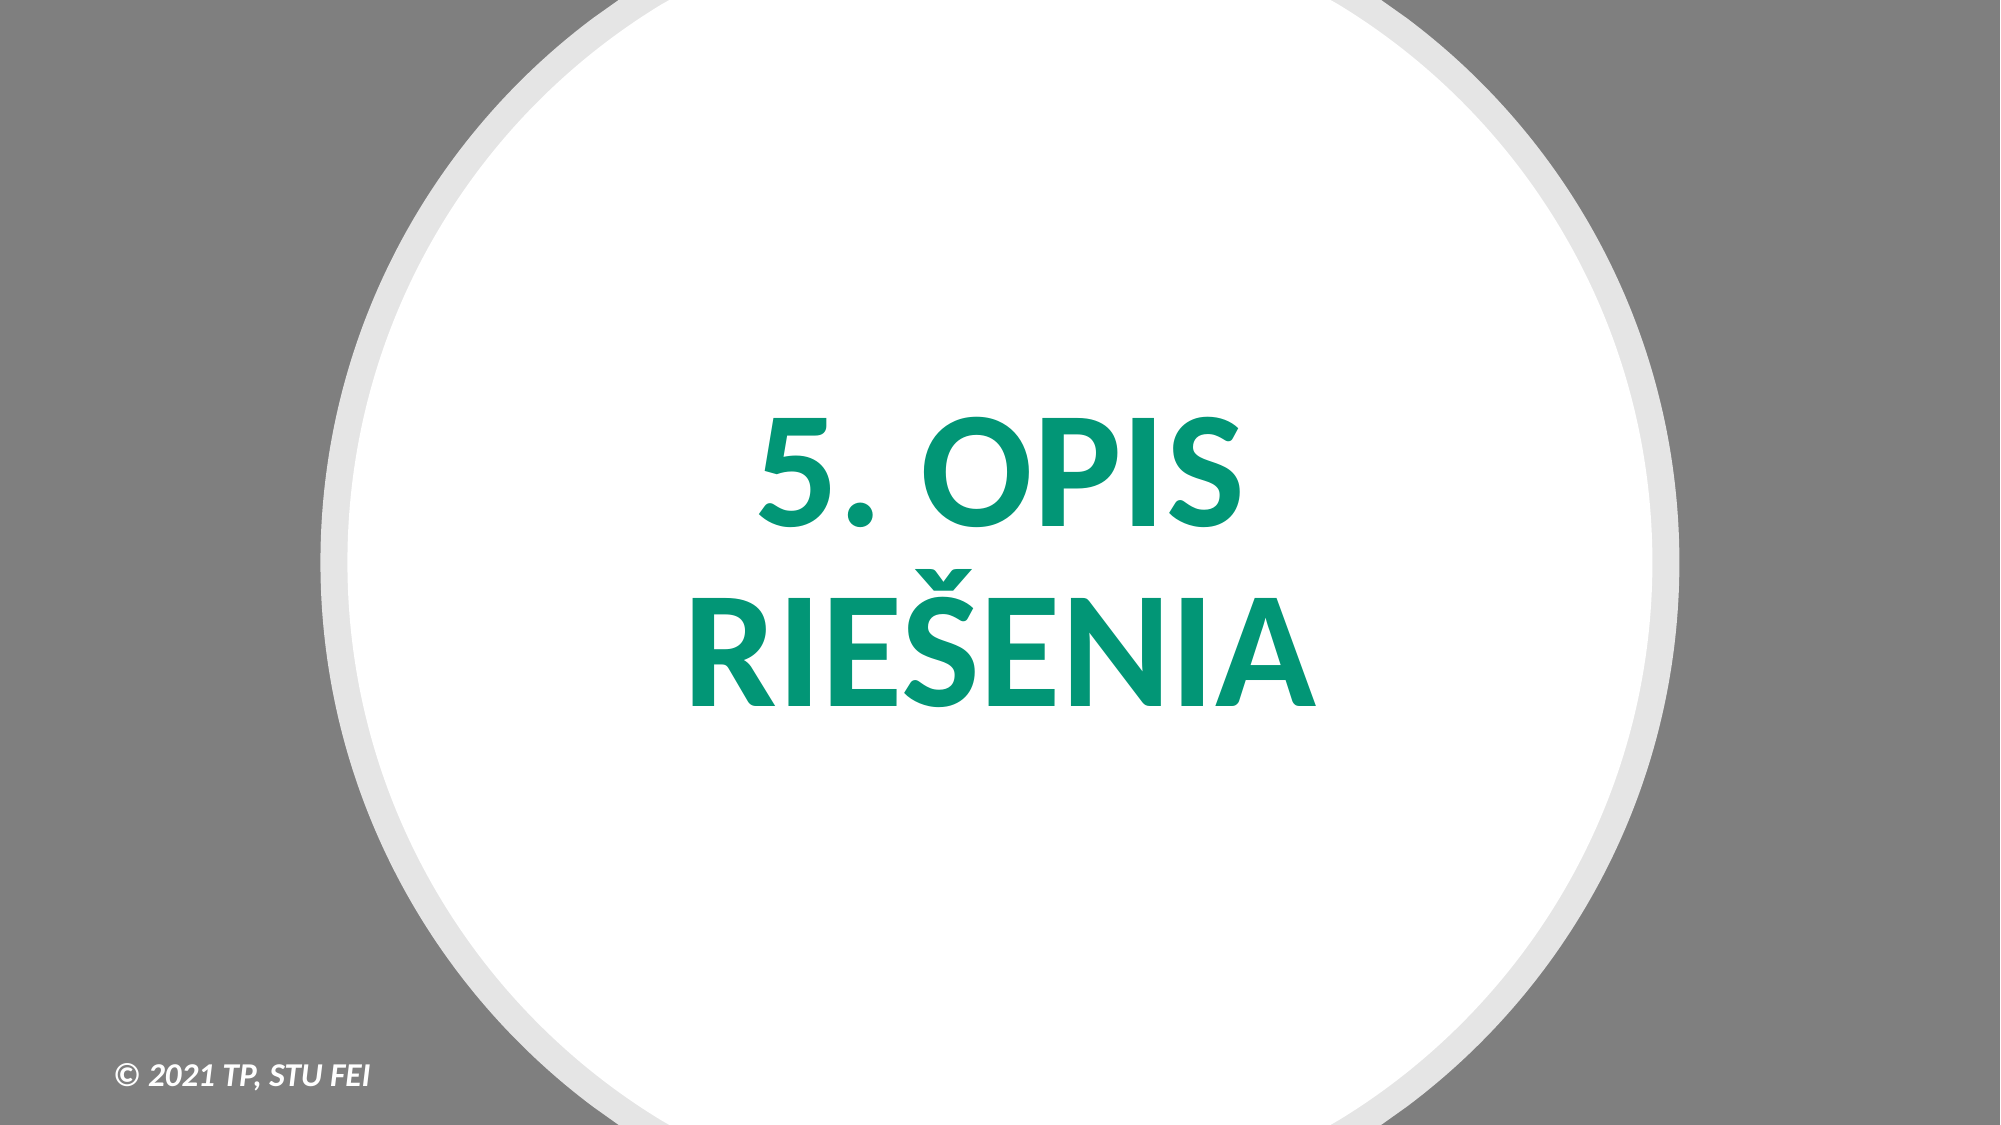

# 5. OPIS RIEŠENIA
© 2021 TP, STU FEI